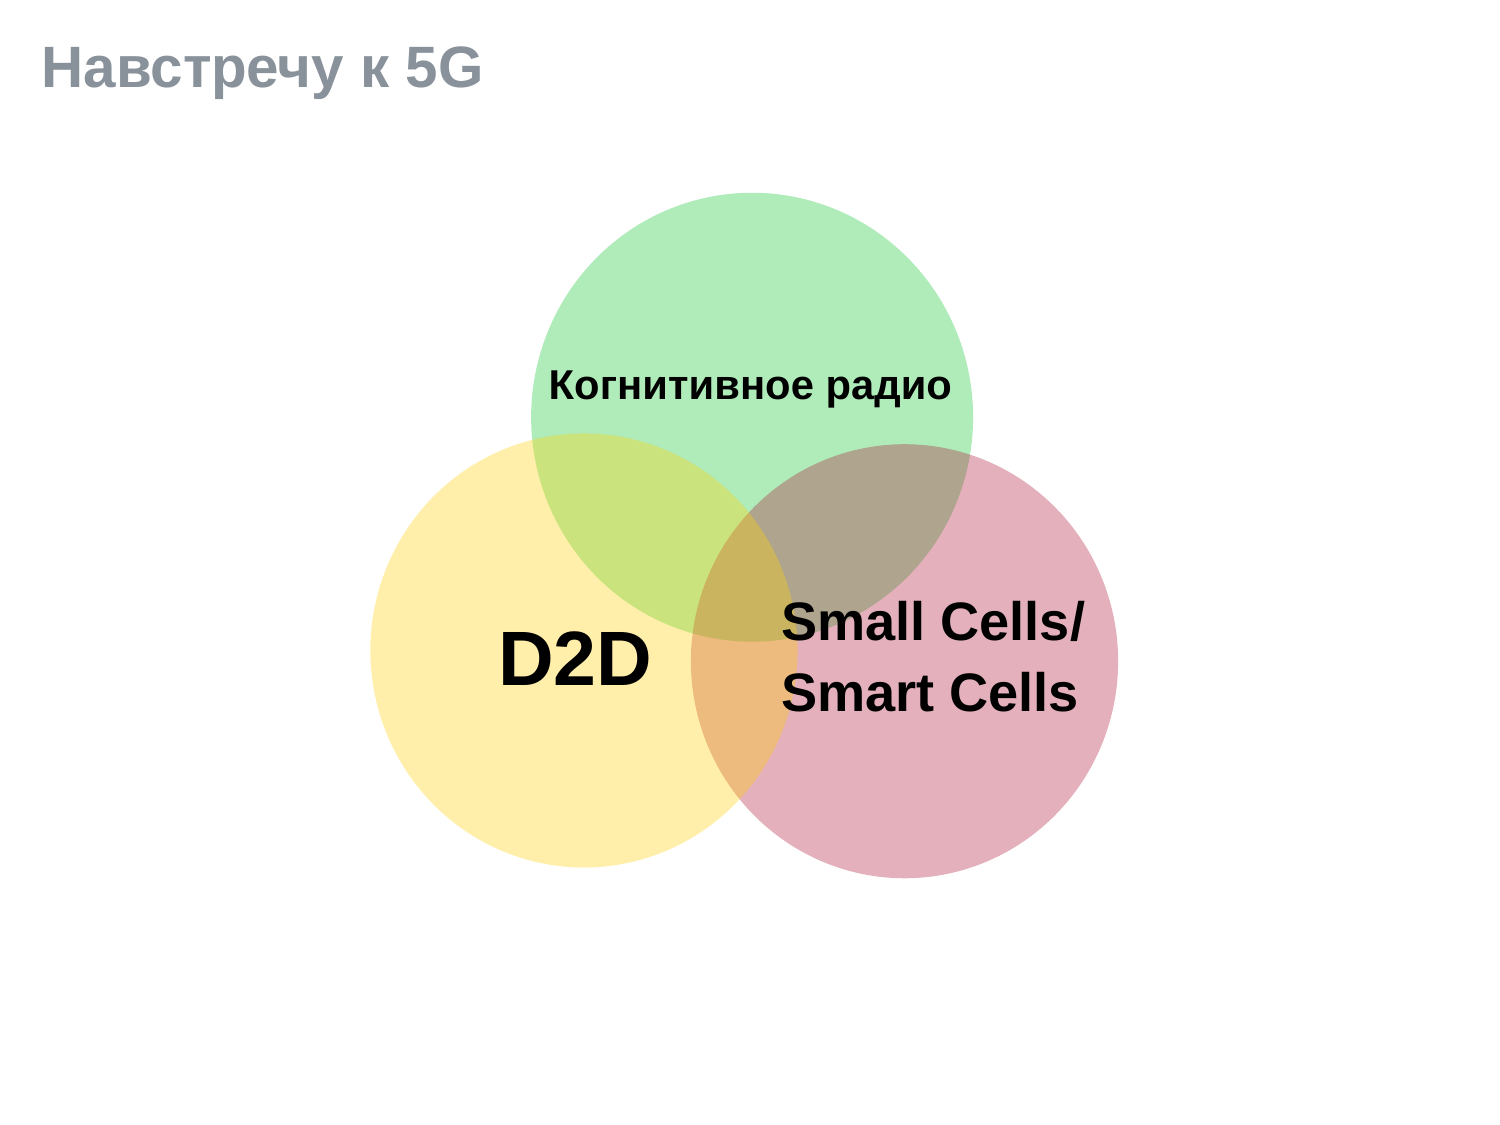

# Навстречу к 5G

Когнитивное радио

Small Cells/
Smart Cells
D2D